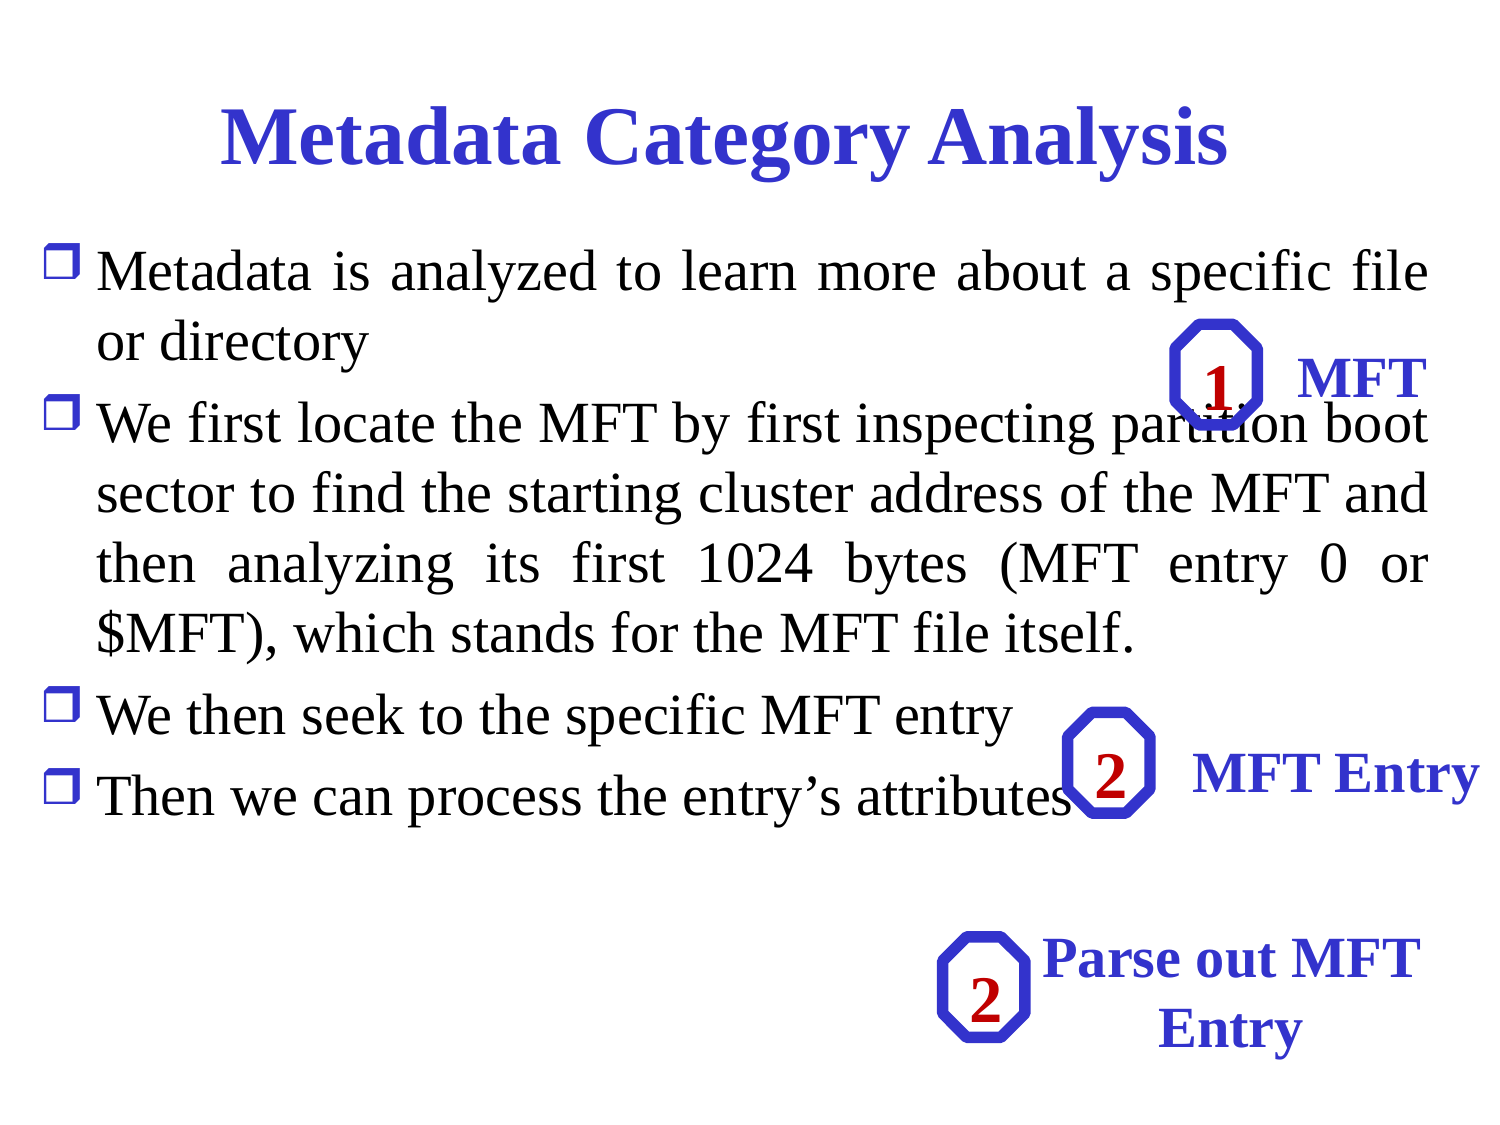

# Metadata Category Analysis
Metadata is analyzed to learn more about a specific file or directory
We first locate the MFT by first inspecting partition boot sector to find the starting cluster address of the MFT and then analyzing its first 1024 bytes (MFT entry 0 or $MFT), which stands for the MFT file itself.
We then seek to the specific MFT entry
Then we can process the entry’s attributes
1
MFT
2
MFT Entry
Parse out MFT Entry
2
80